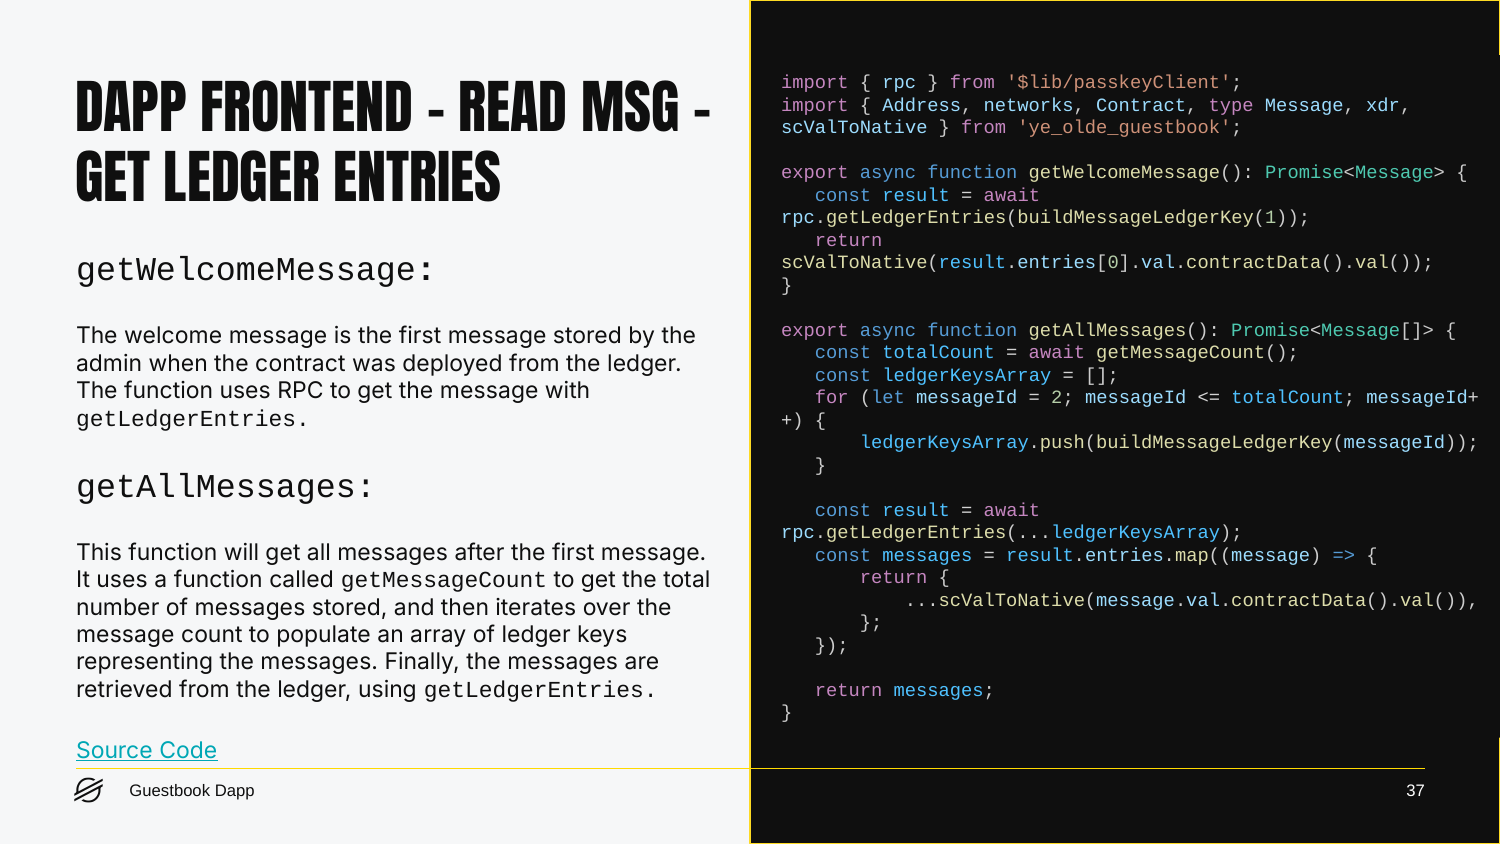

import { rpc } from '$lib/passkeyClient';
import { Address, networks, Contract, type Message, xdr, scValToNative } from 'ye_olde_guestbook';

export async function getWelcomeMessage(): Promise<Message> {
   const result = await rpc.getLedgerEntries(buildMessageLedgerKey(1));
   return scValToNative(result.entries[0].val.contractData().val());
}

export async function getAllMessages(): Promise<Message[]> {
   const totalCount = await getMessageCount();
   const ledgerKeysArray = [];
   for (let messageId = 2; messageId <= totalCount; messageId++) {
       ledgerKeysArray.push(buildMessageLedgerKey(messageId));
   }

   const result = await rpc.getLedgerEntries(...ledgerKeysArray);
   const messages = result.entries.map((message) => {
       return {
           ...scValToNative(message.val.contractData().val()),
       };
   });

   return messages;
}
# DAPP FRONTEND - READ MSG -
GET LEDGER ENTRIES
getWelcomeMessage:
The welcome message is the first message stored by the admin when the contract was deployed from the ledger. The function uses RPC to get the message with getLedgerEntries.
getAllMessages:
This function will get all messages after the first message. It uses a function called getMessageCount to get the total number of messages stored, and then iterates over the message count to populate an array of ledger keys representing the messages. Finally, the messages are retrieved from the ledger, using getLedgerEntries.
Source Code
37
Guestbook Dapp